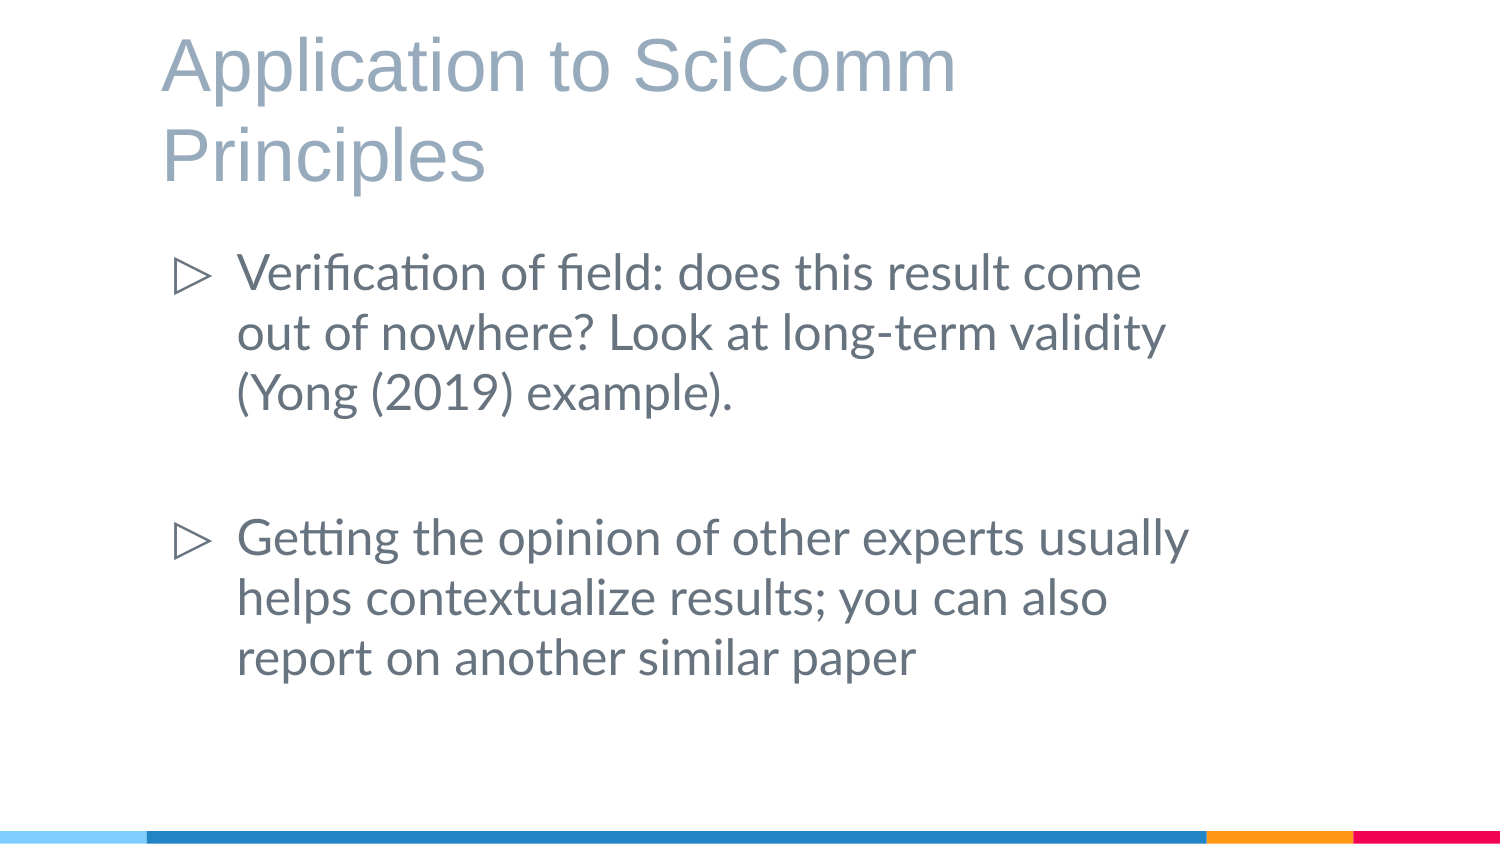

# Application to SciComm Principles
Verification of field: does this result come out of nowhere? Look at long-term validity (Yong (2019) example).

Getting the opinion of other experts usually helps contextualize results; you can also report on another similar paper